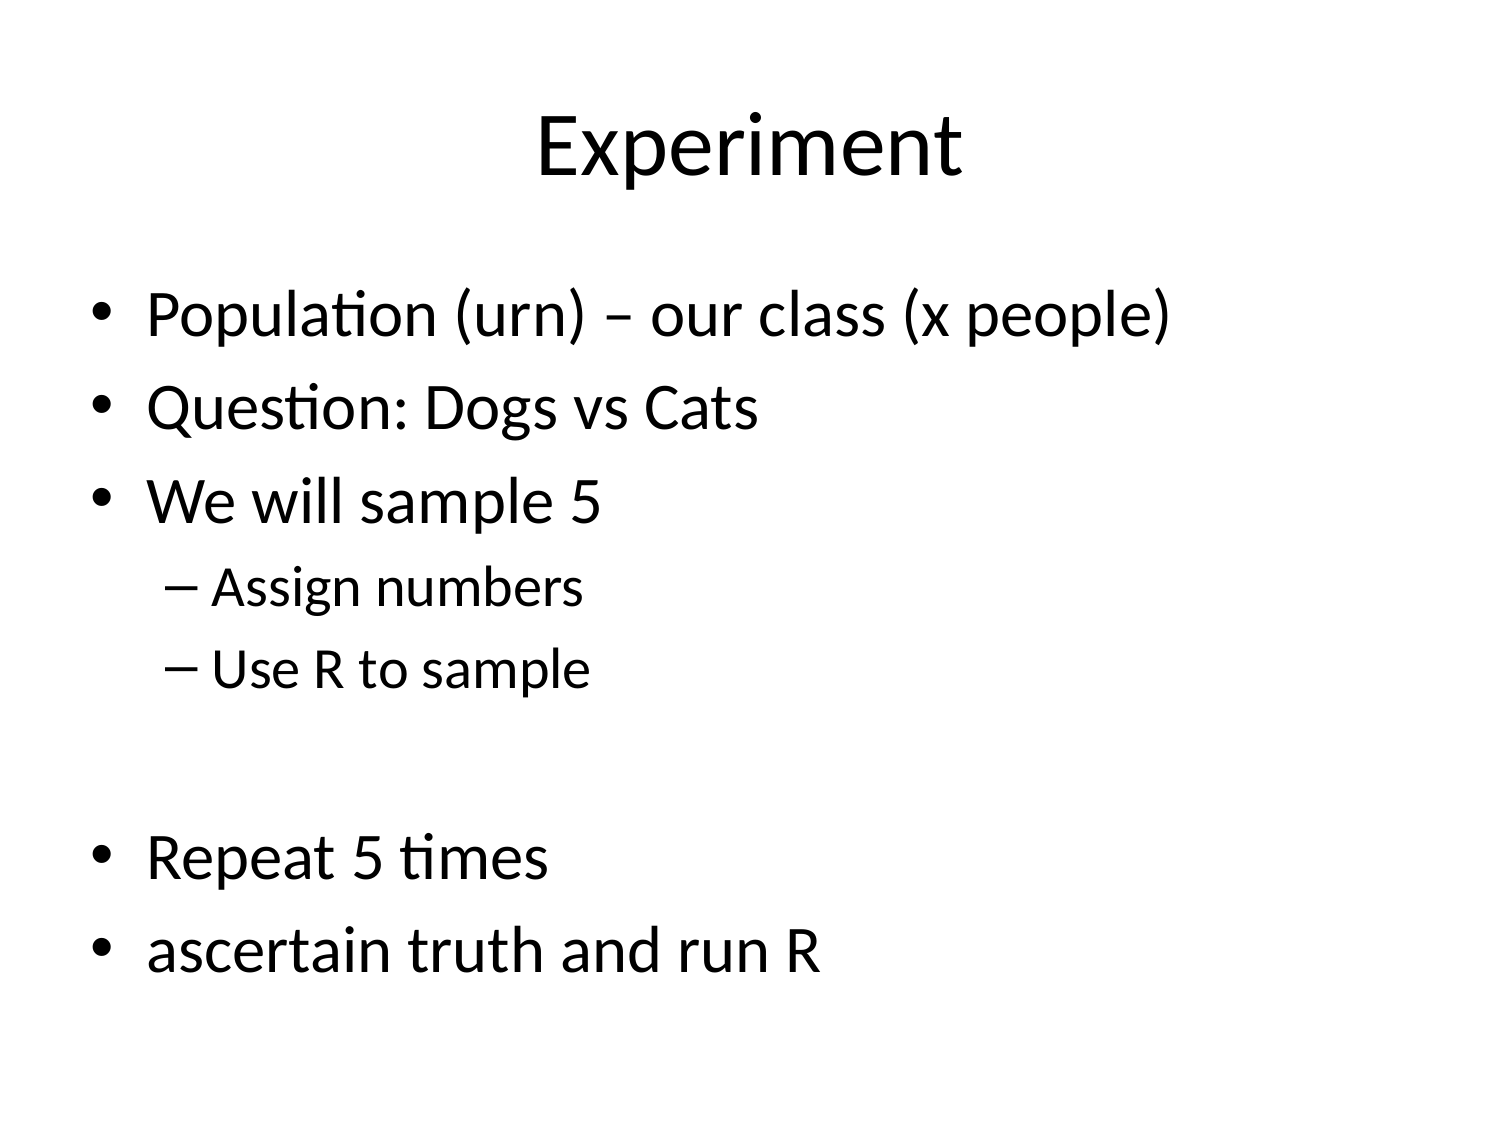

# Experiment
Population (urn) – our class (x people)
Question: Dogs vs Cats
We will sample 5
Assign numbers
Use R to sample

Repeat 5 times
ascertain truth and run R